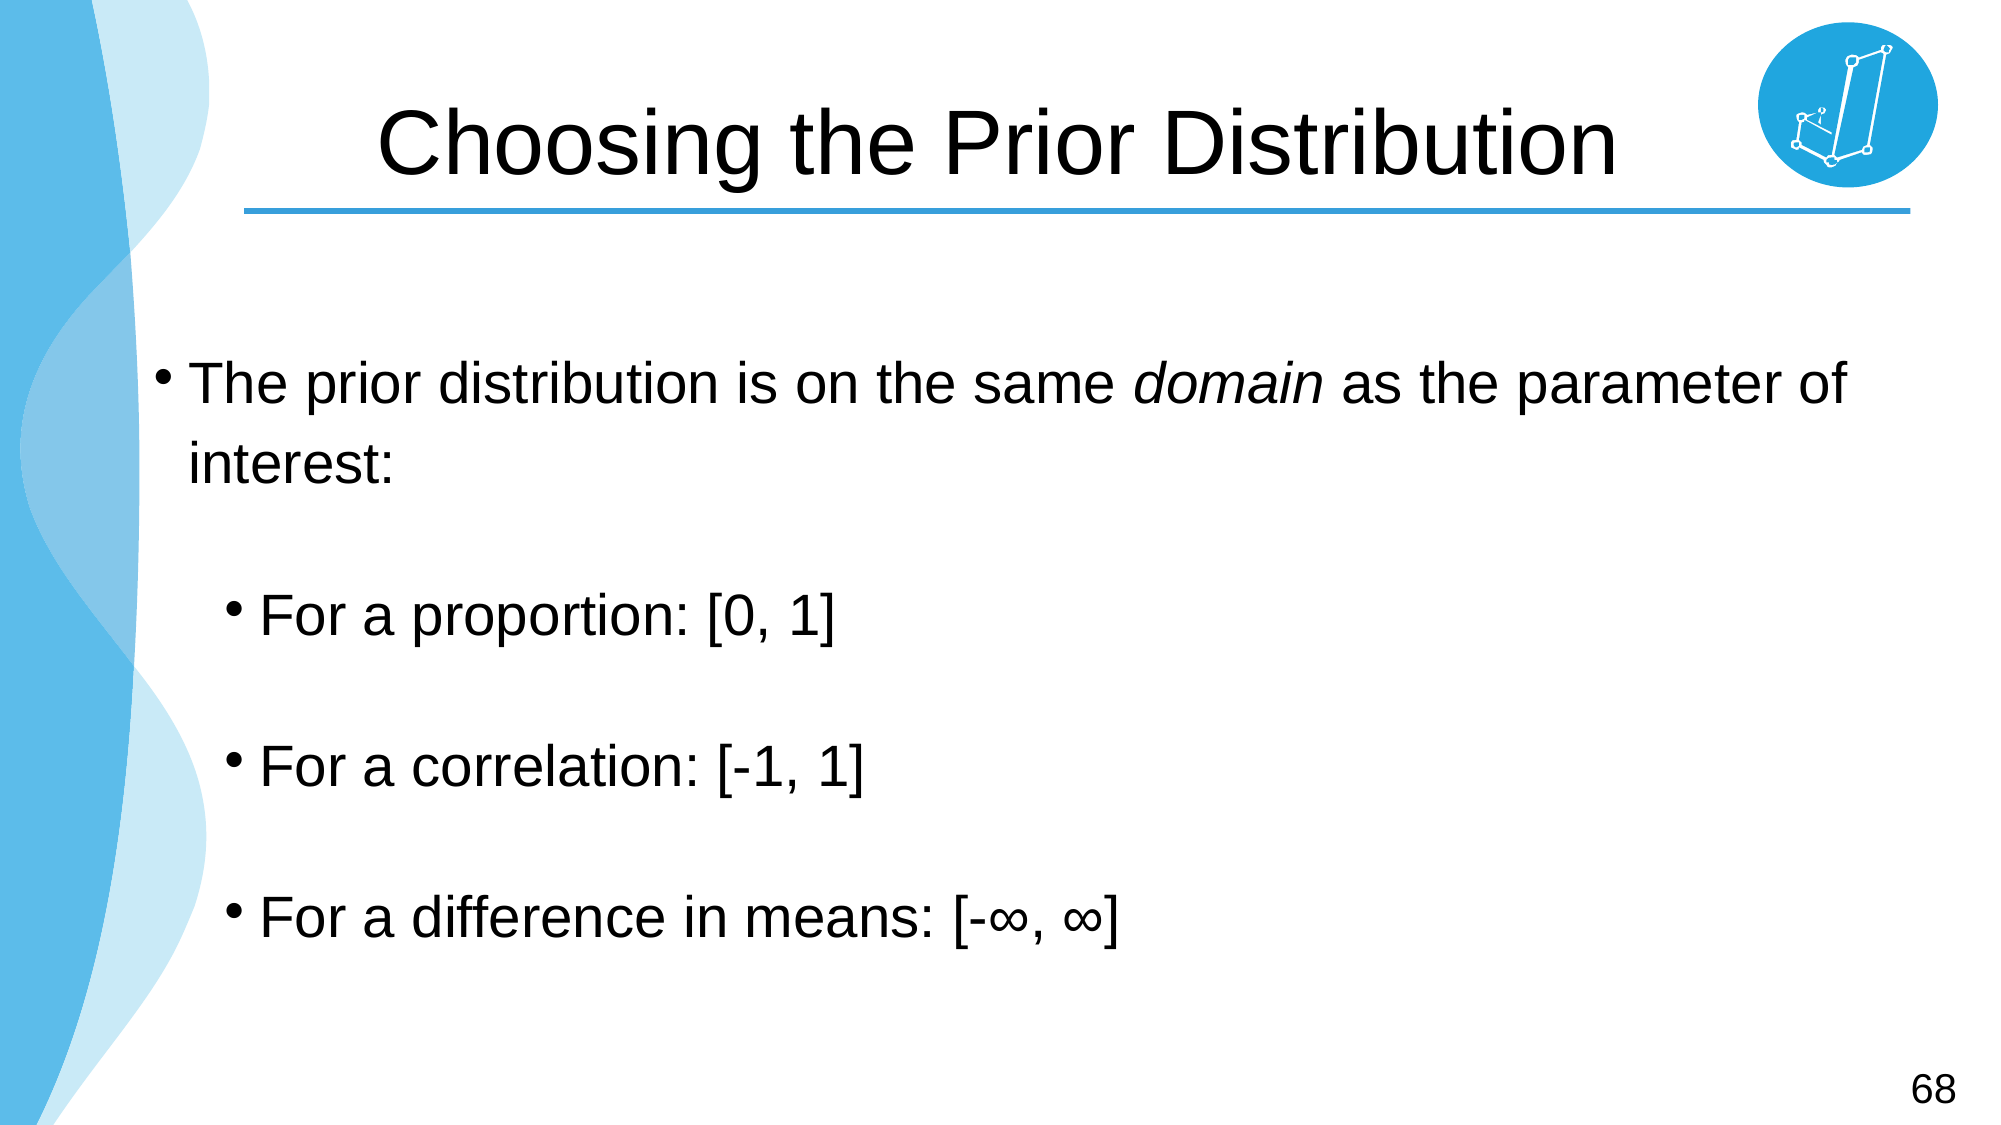

Choosing the Prior Distribution
The prior distribution is on the same domain as the parameter of interest:
For a proportion: [0, 1]
For a correlation: [-1, 1]
For a difference in means: [-∞, ∞]